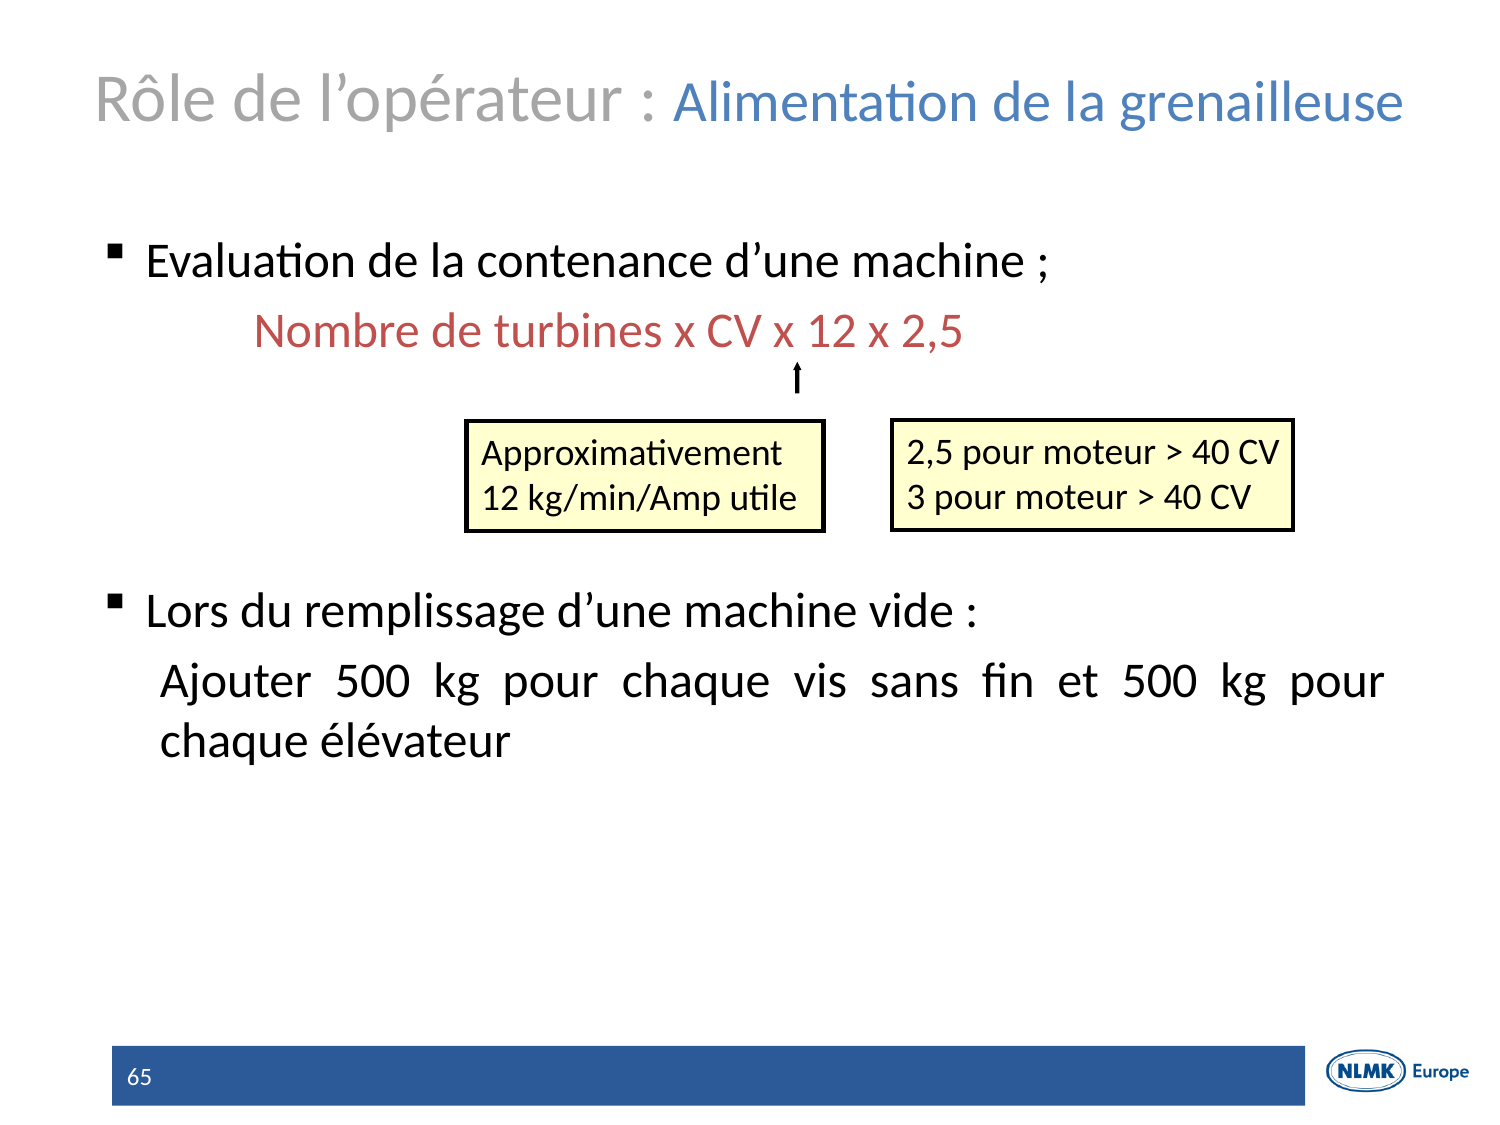

# Rôle de l’opérateur : Alimentation de la grenailleuse
Evaluation de la contenance d’une machine ;
	Nombre de turbines x CV x 12 x 2,5

Lors du remplissage d’une machine vide :
Ajouter 500 kg pour chaque vis sans fin et 500 kg pour chaque élévateur

2,5 pour moteur > 40 CV
3 pour moteur > 40 CV
Approximativement
12 kg/min/Amp utile